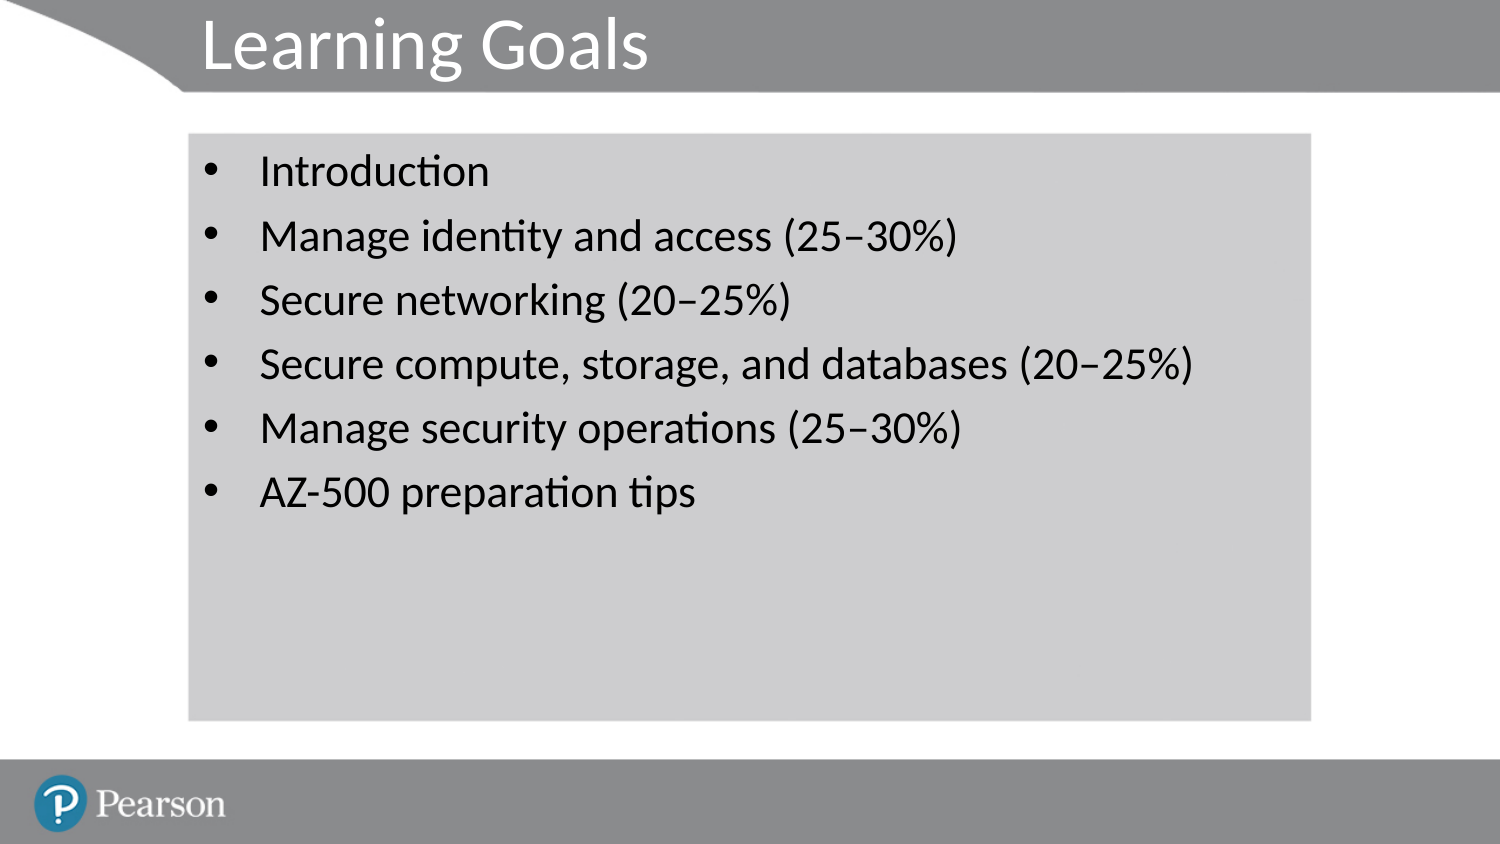

# Learning Goals
Introduction
Manage identity and access (25–30%)
Secure networking (20–25%)
Secure compute, storage, and databases (20–25%)
Manage security operations (25–30%)
AZ-500 preparation tips